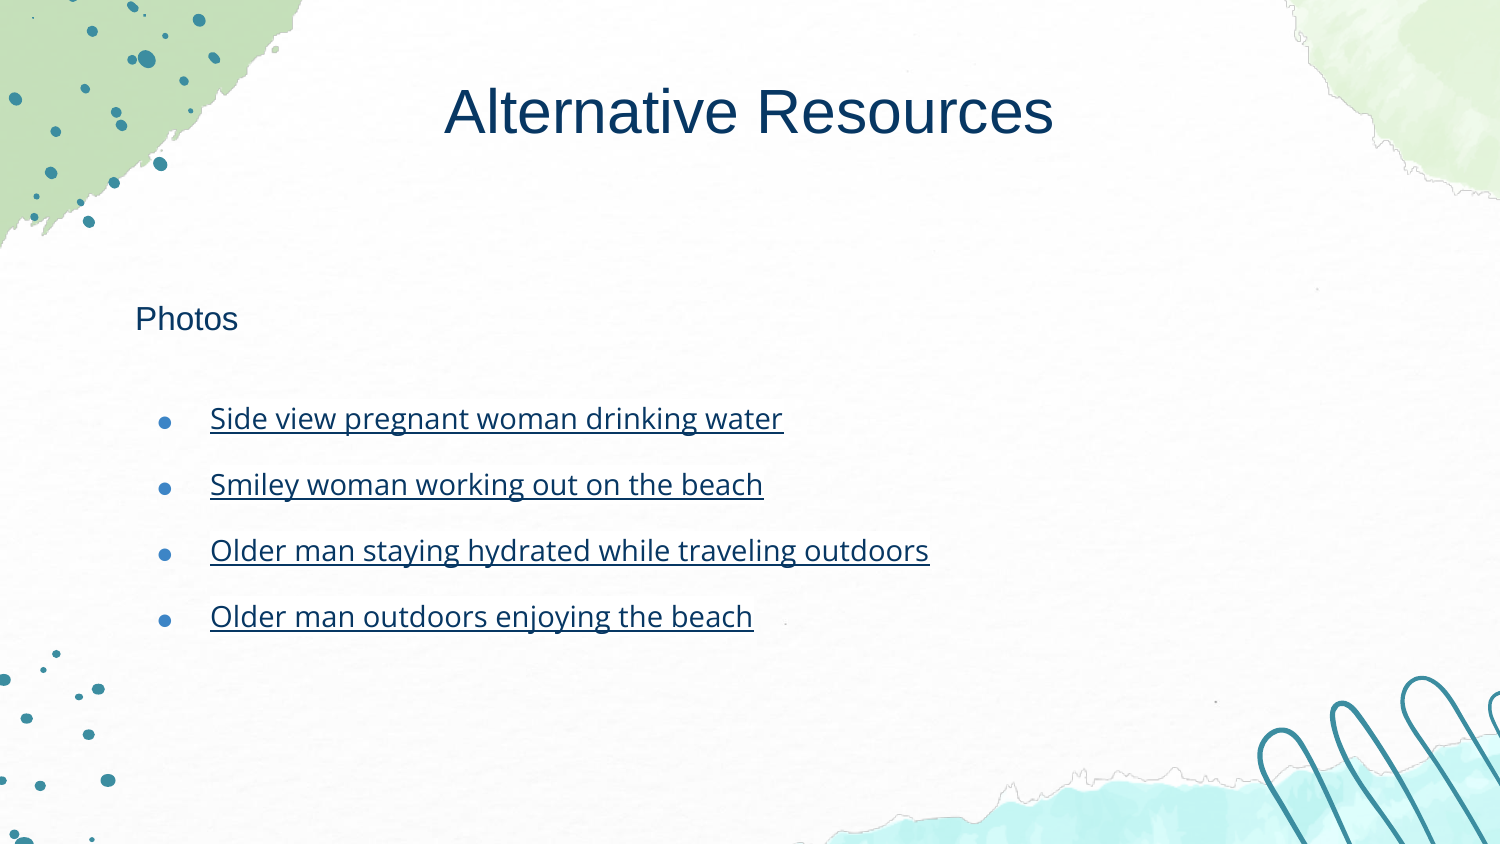

Alternative Resources
# Photos
Side view pregnant woman drinking water
Smiley woman working out on the beach
Older man staying hydrated while traveling outdoors
Older man outdoors enjoying the beach